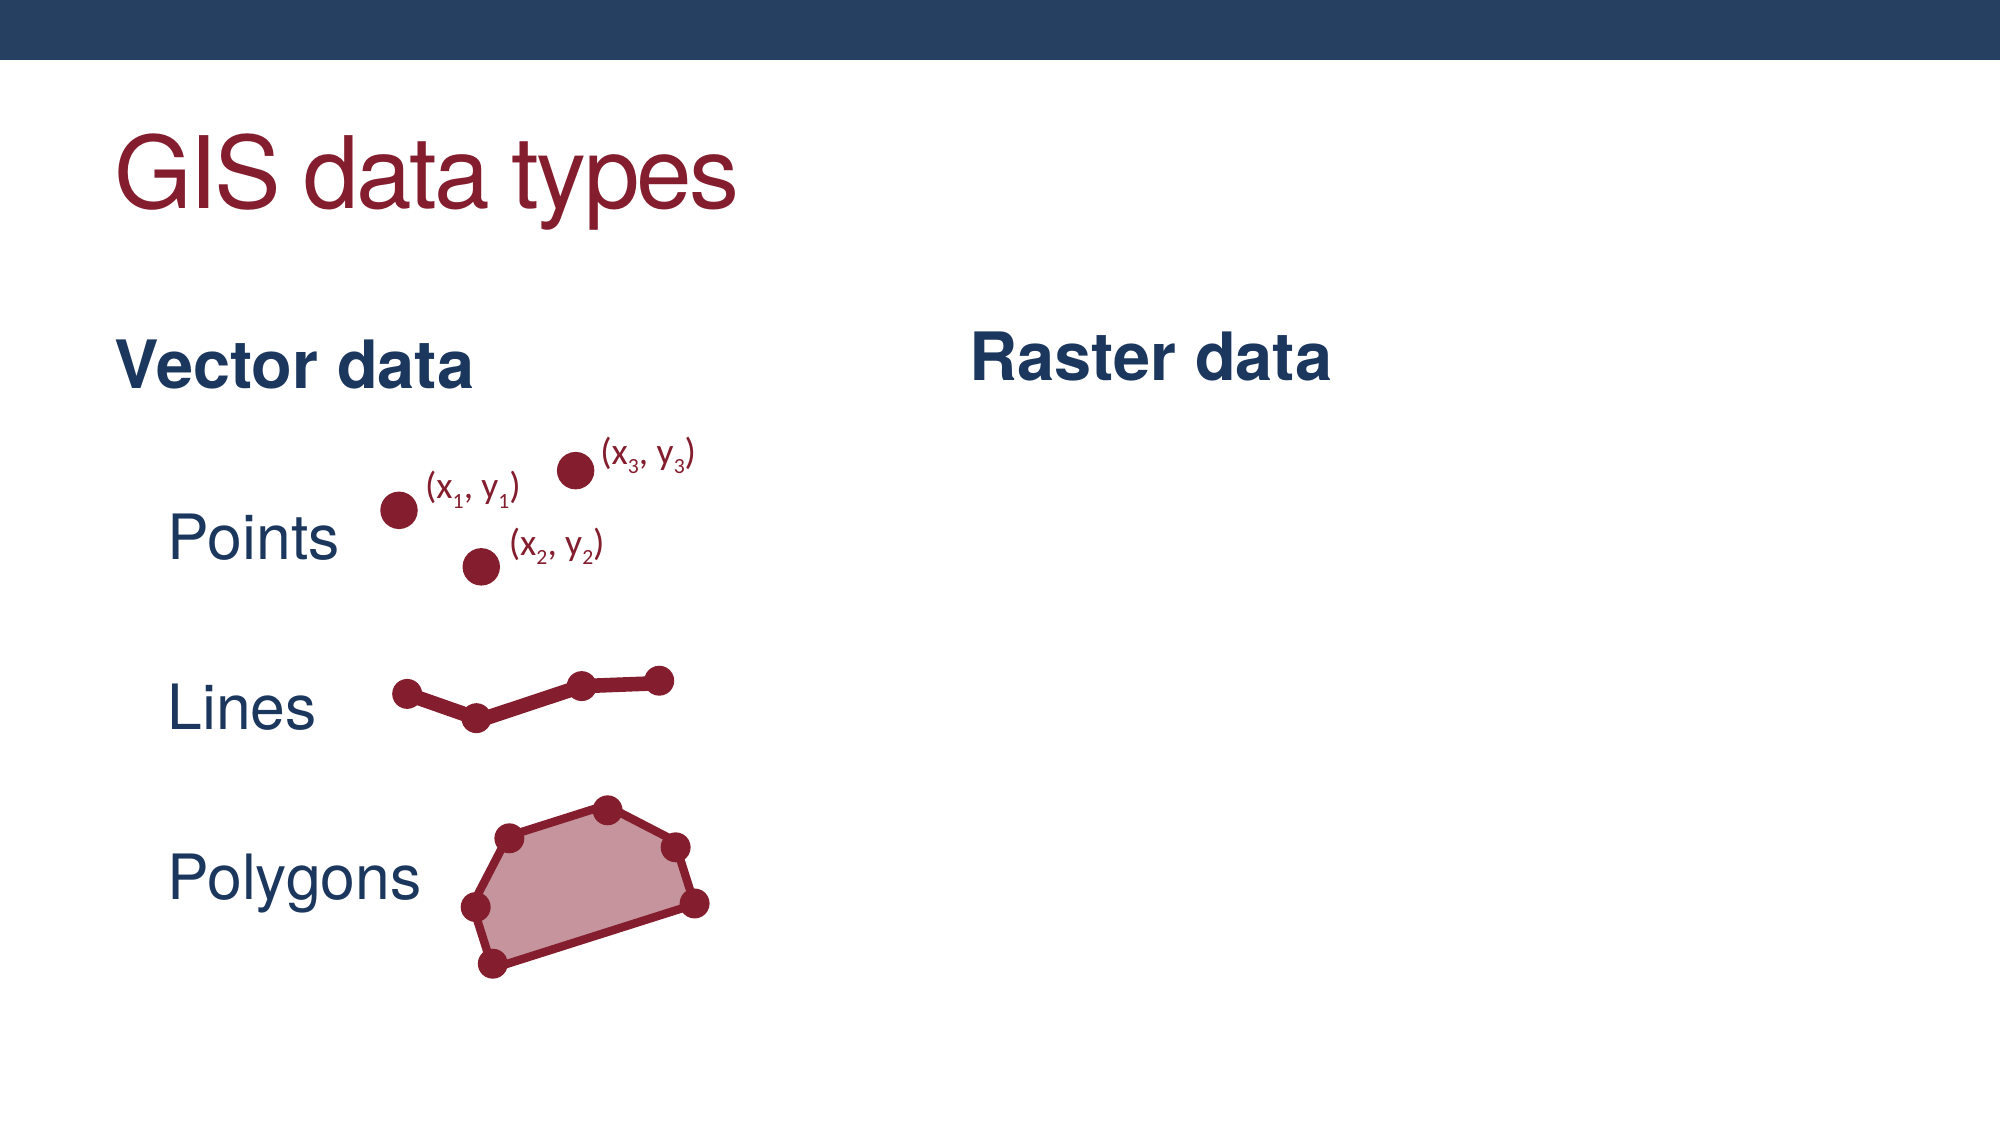

# GIS data types
Vector data
   Points
   Lines
   Polygons
Raster data
Data stored in a regular grid of cells, e.g. elevation and satellite images

(x3, y3)

(x1, y1)

(x2, y2)

|  |  |  |  |  |  |  |  |  |  |  |  |  |  |  |  |
| --- | --- | --- | --- | --- | --- | --- | --- | --- | --- | --- | --- | --- | --- | --- | --- |
|  |  |  |  |  |  |  |  |  |  |  |  |  |  |  |  |
|  |  |  |  |  |  |  |  |  |  |  |  |  |  |  |  |
|  |  |  |  |  |  |  |  |  |  |  |  |  |  |  |  |
|  |  |  |  |  |  |  |  |  |  |  |  |  |  |  |  |
|  |  |  |  |  |  |  |  |  |  |  |  |  |  |  |  |
|  |  |  |  |  |  |  |  |  |  |  |  |  |  |  |  |
|  |  |  |  |  |  |  |  |  |  |  |  |  |  |  |  |
|  |  |  |  |  |  |  |  |  |  |  |  |  |  |  |  |